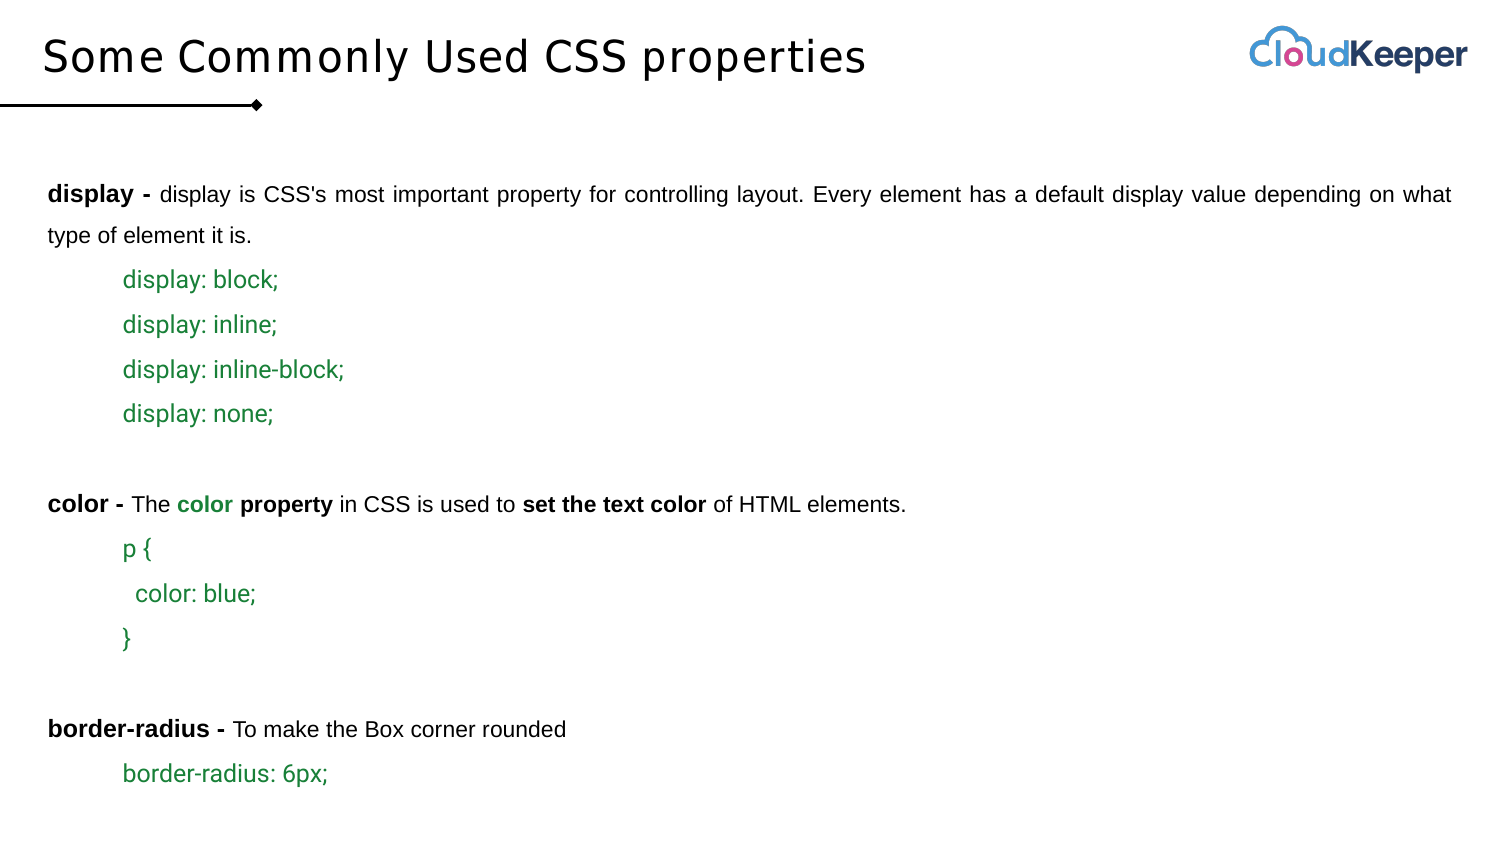

# Some Commonly Used CSS properties
display - display is CSS's most important property for controlling layout. Every element has a default display value depending on what type of element it is.
display: block;
display: inline;
display: inline-block;
display: none;

color - The color property in CSS is used to set the text color of HTML elements.
p {
  color: blue;
}

border-radius - To make the Box corner rounded
border-radius: 6px;